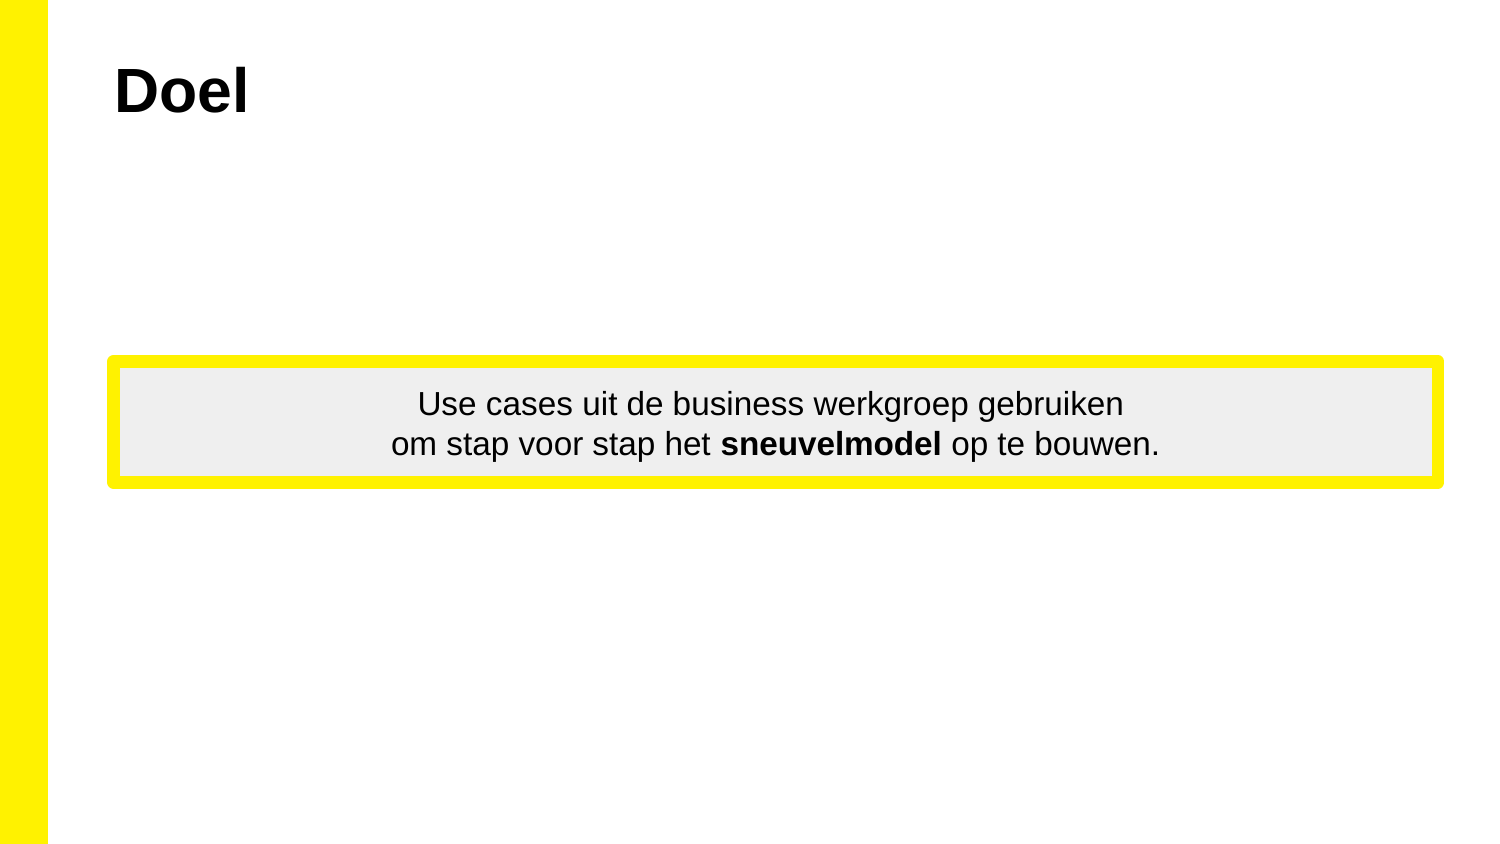

Doel
Use cases uit de business werkgroep gebruiken
om stap voor stap het sneuvelmodel op te bouwen.